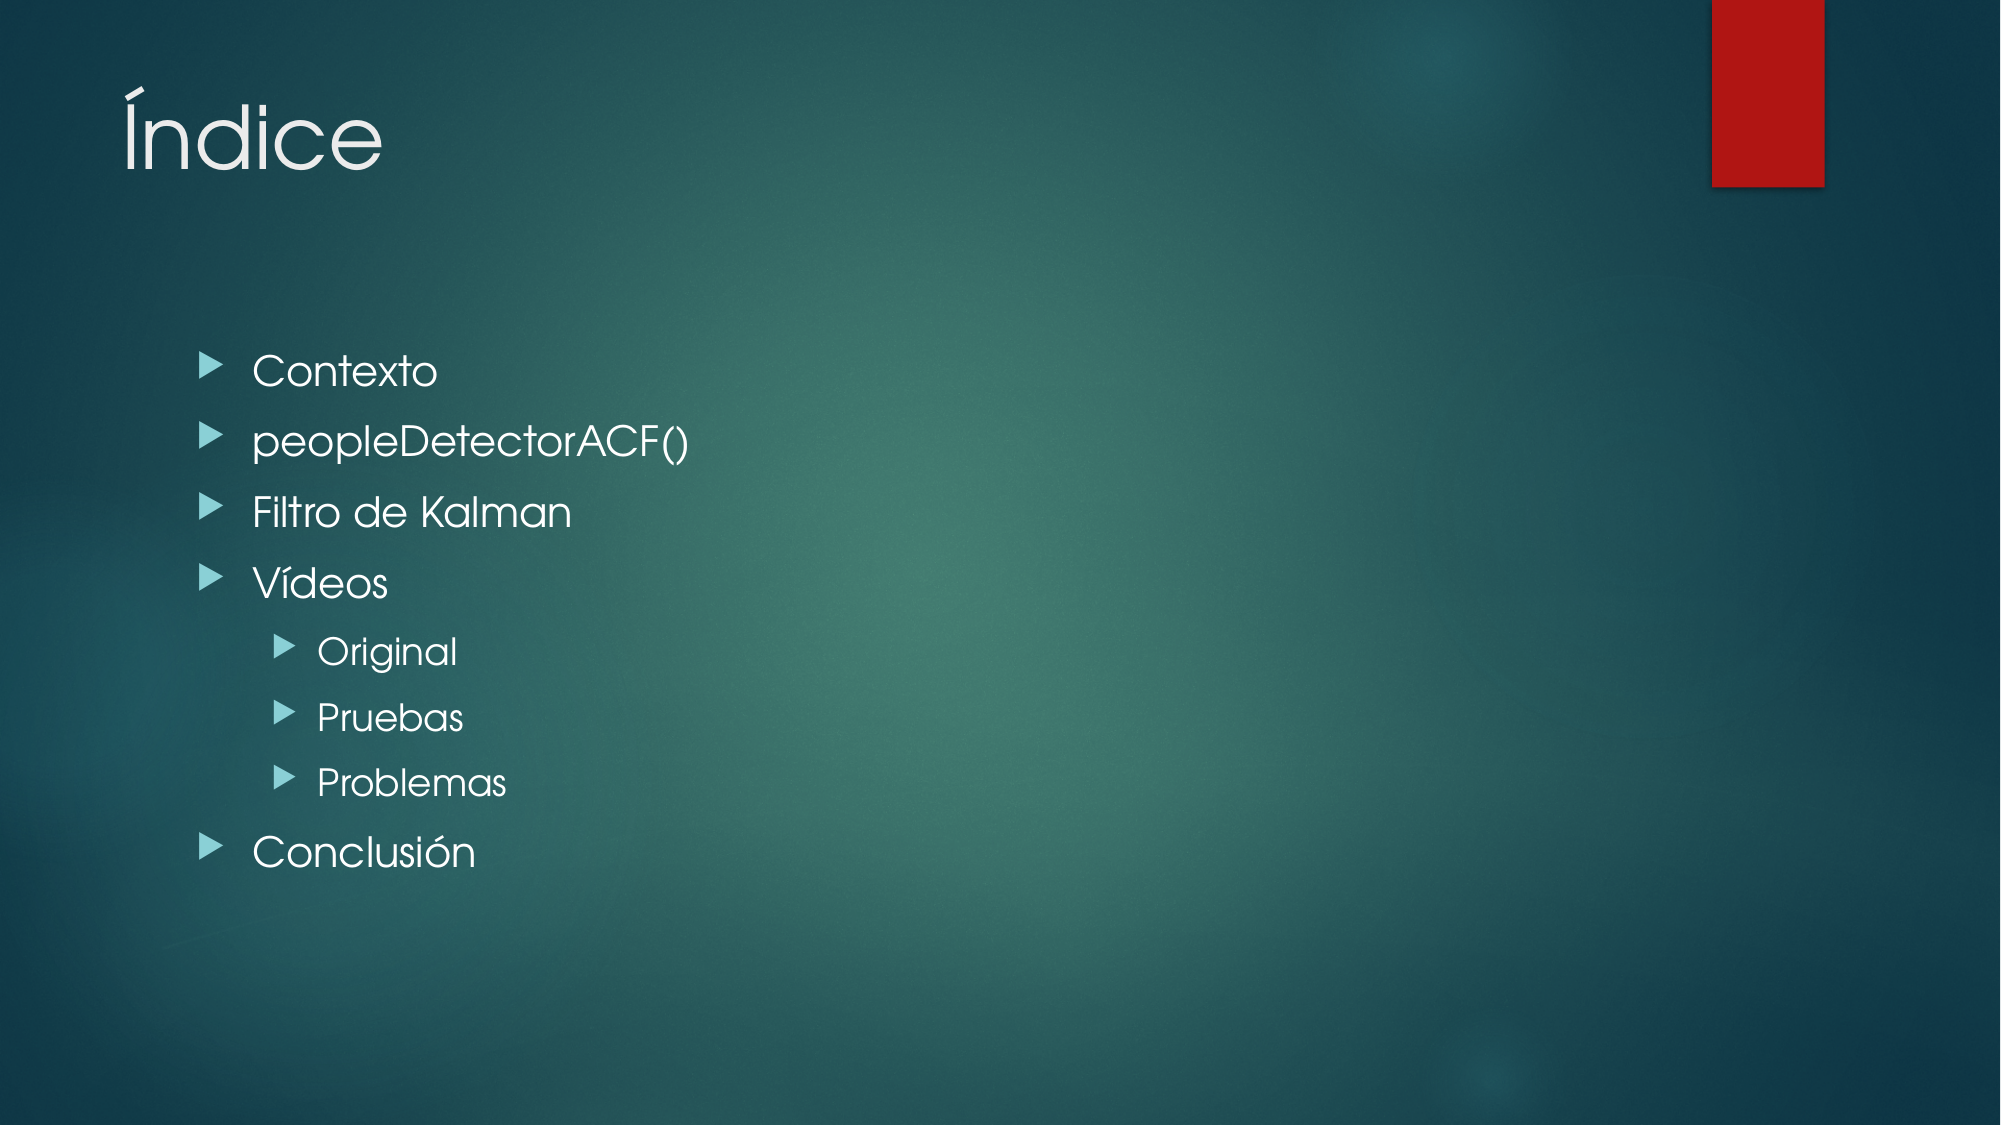

# Índice
Contexto
peopleDetectorACF()
Filtro de Kalman
Vídeos
Original
Pruebas
Problemas
Conclusión